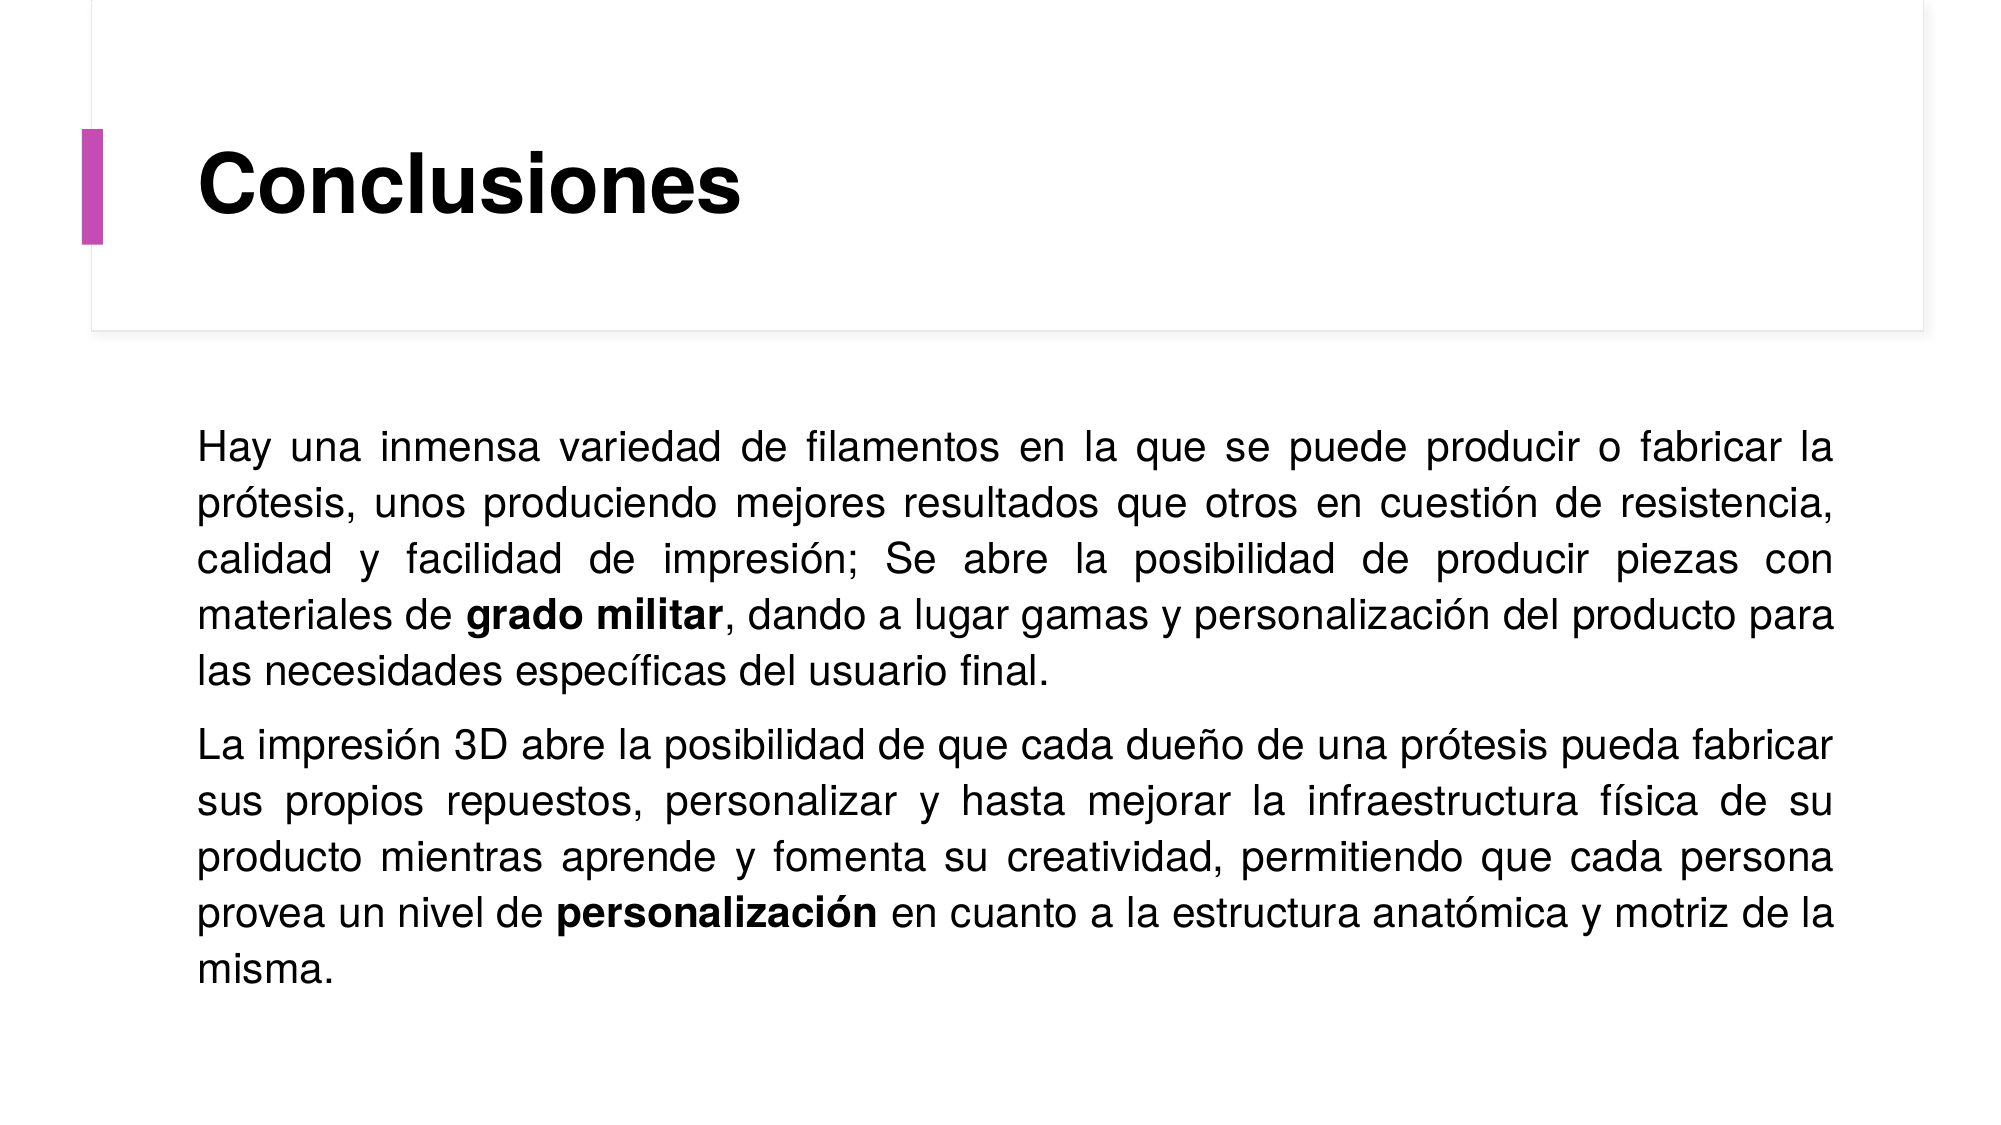

# Conclusiones
Hay una inmensa variedad de filamentos en la que se puede producir o fabricar la prótesis, unos produciendo mejores resultados que otros en cuestión de resistencia, calidad y facilidad de impresión; Se abre la posibilidad de producir piezas con materiales de grado militar, dando a lugar gamas y personalización del producto para las necesidades específicas del usuario final.
La impresión 3D abre la posibilidad de que cada dueño de una prótesis pueda fabricar sus propios repuestos, personalizar y hasta mejorar la infraestructura física de su producto mientras aprende y fomenta su creatividad, permitiendo que cada persona provea un nivel de personalización en cuanto a la estructura anatómica y motriz de la misma.